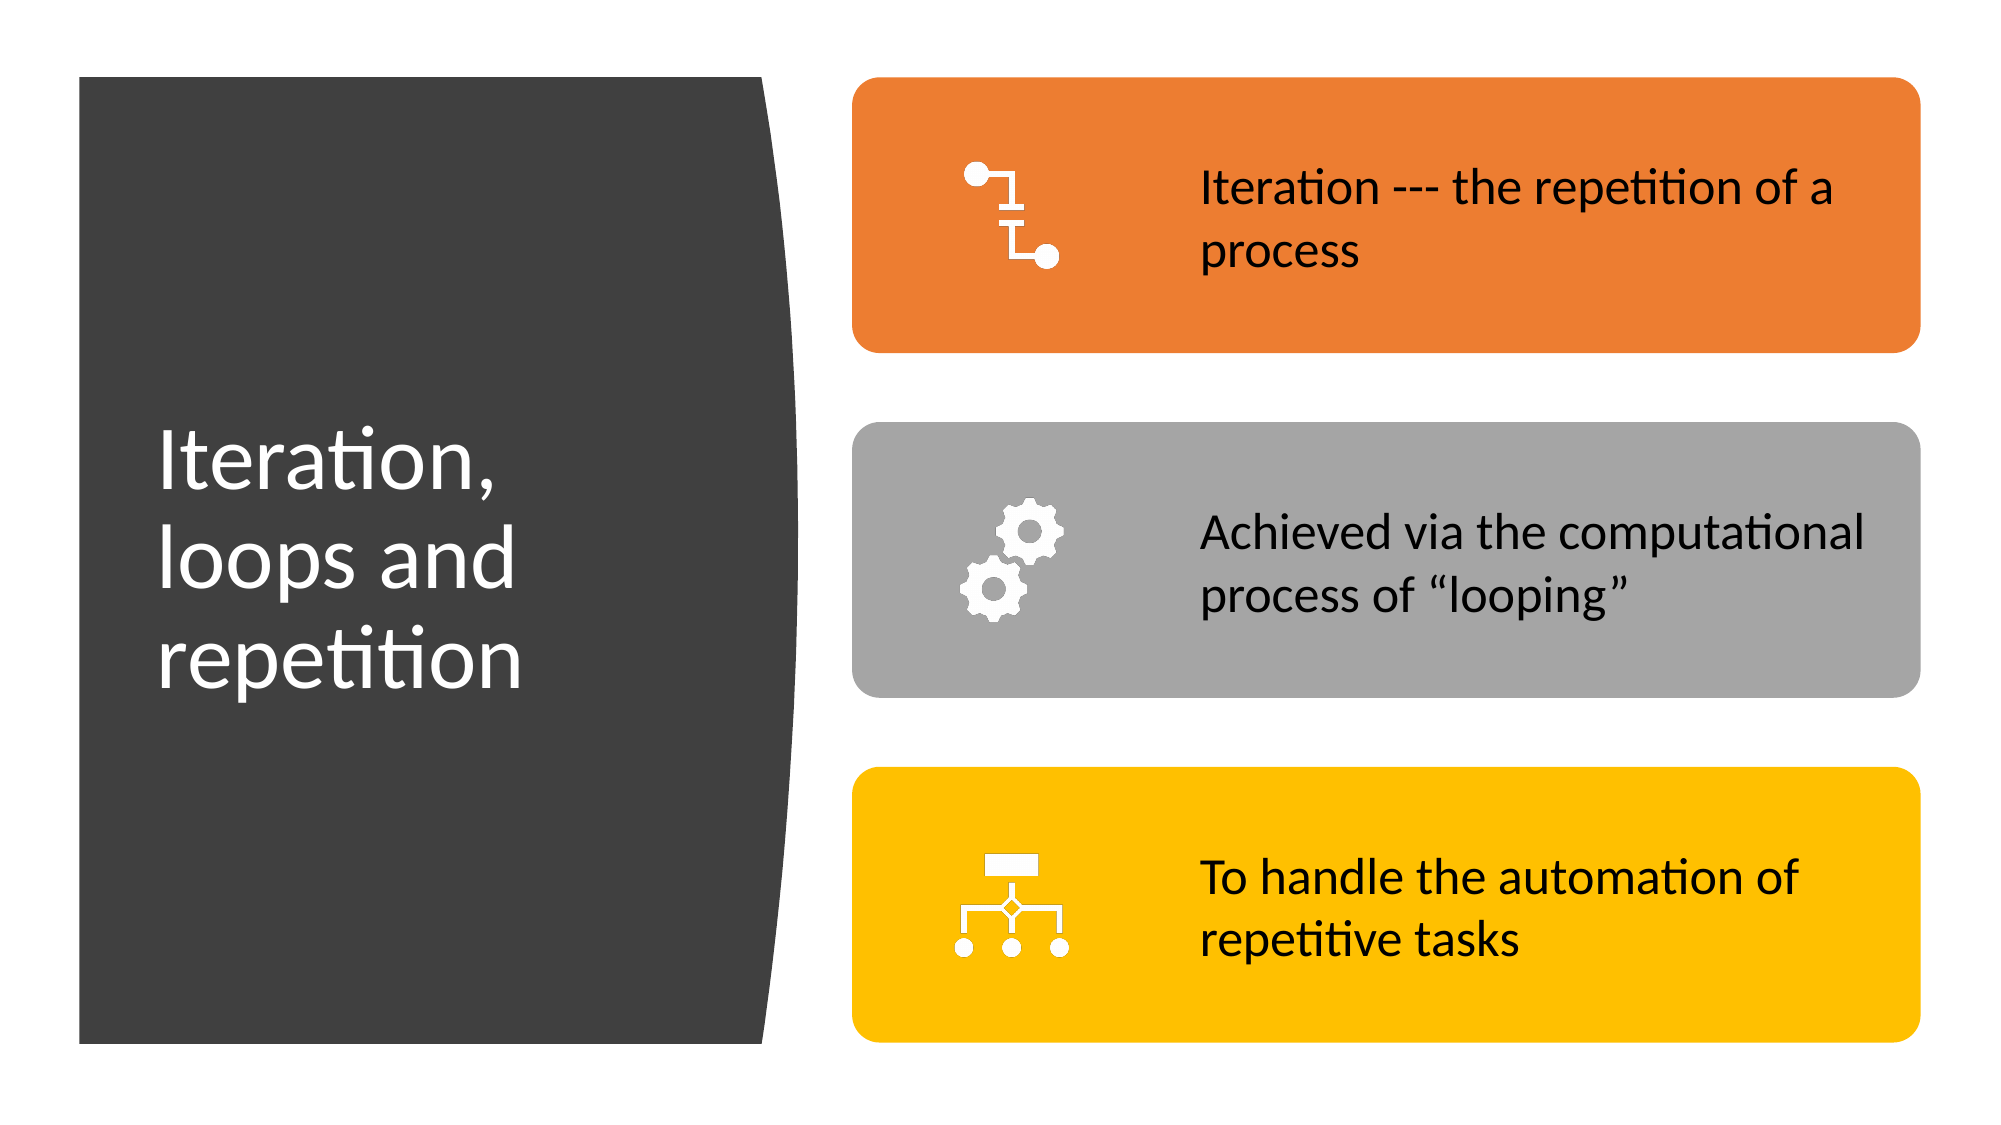

Iteration --- the repetition of a process
Achieved via the computational process of “looping”
To handle the automation of repetitive tasks

# Iteration, loops and repetition